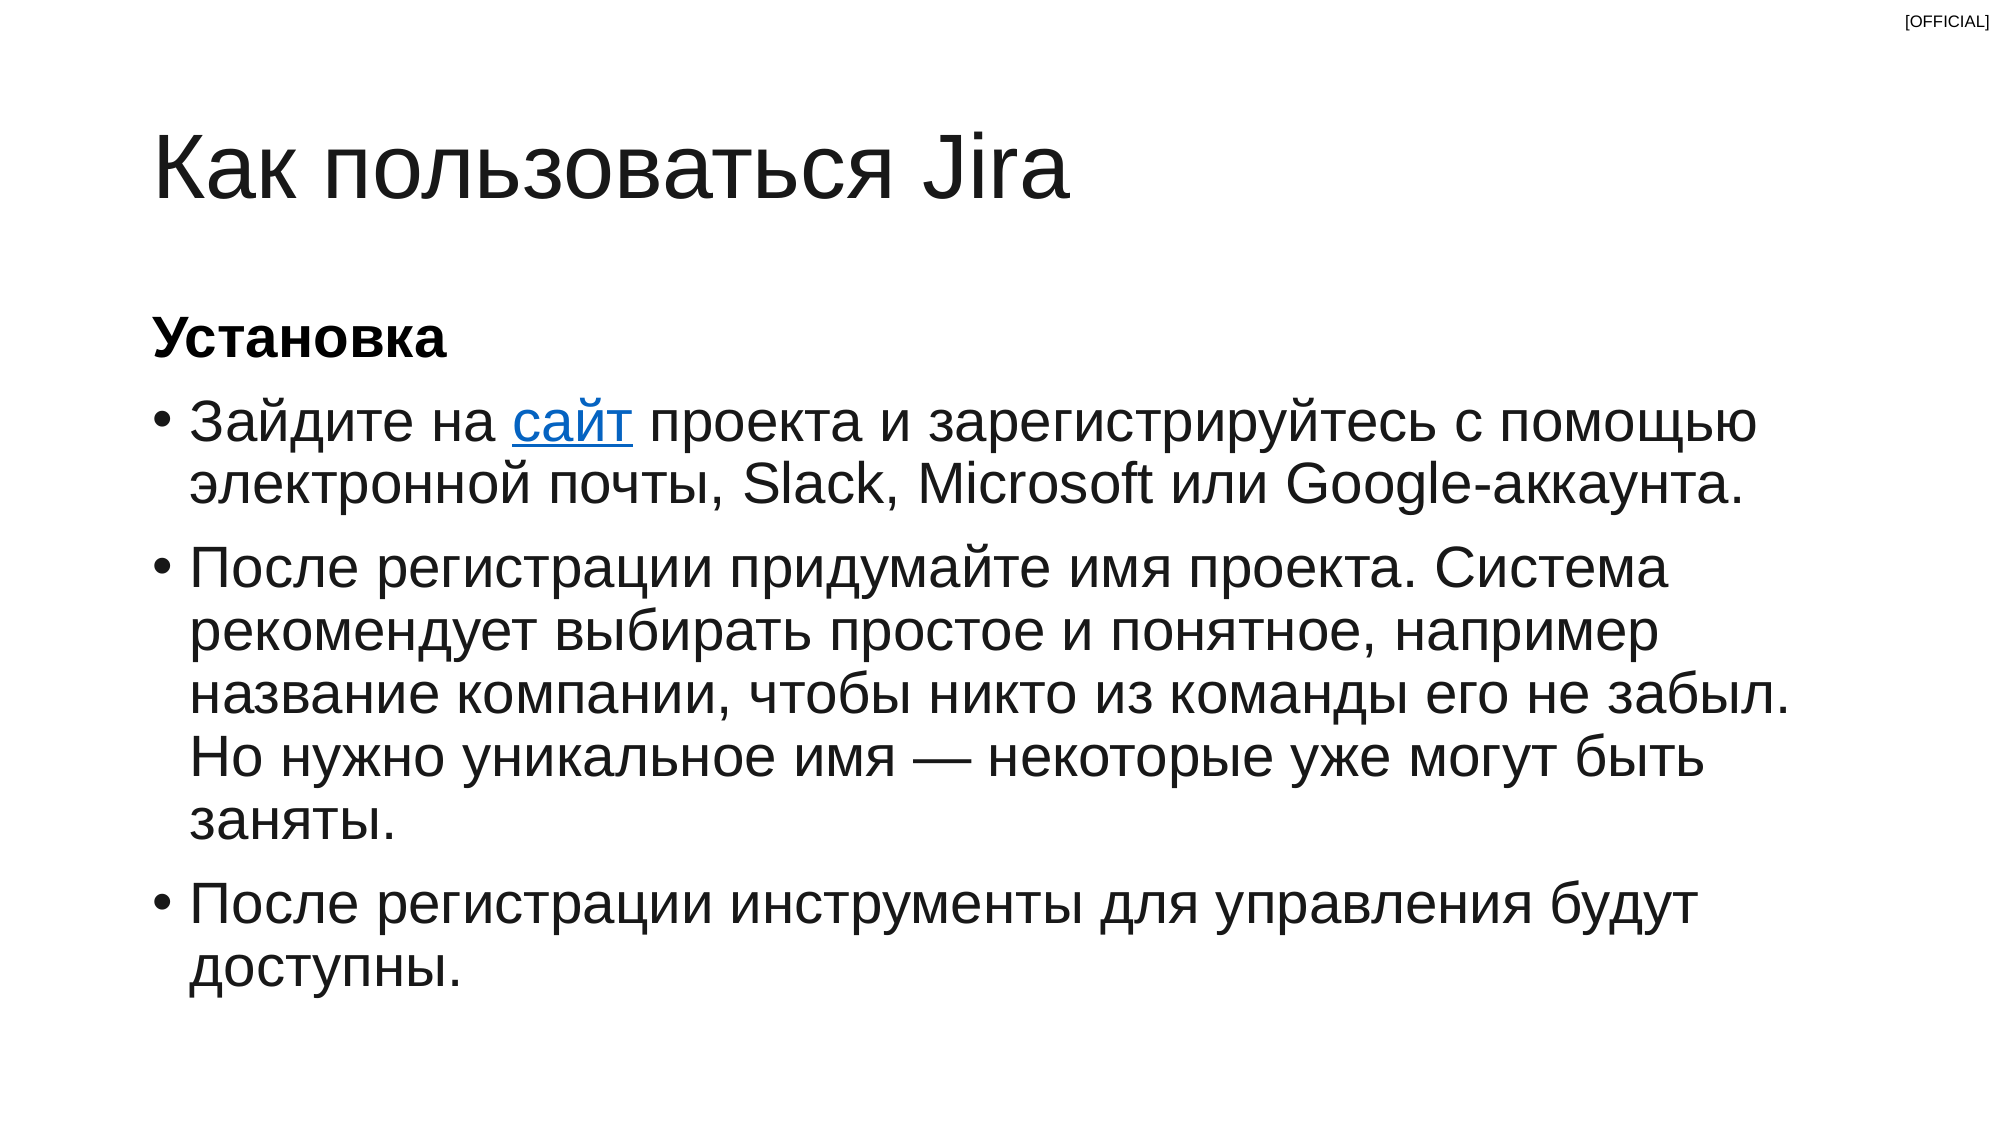

# Как пользоваться Jira
Установка
Зайдите на сайт проекта и зарегистрируйтесь с помощью электронной почты, Slack, Microsoft или Google-аккаунта.
После регистрации придумайте имя проекта. Система рекомендует выбирать простое и понятное, например название компании, чтобы никто из команды его не забыл. Но нужно уникальное имя — некоторые уже могут быть заняты.
После регистрации инструменты для управления будут доступны.